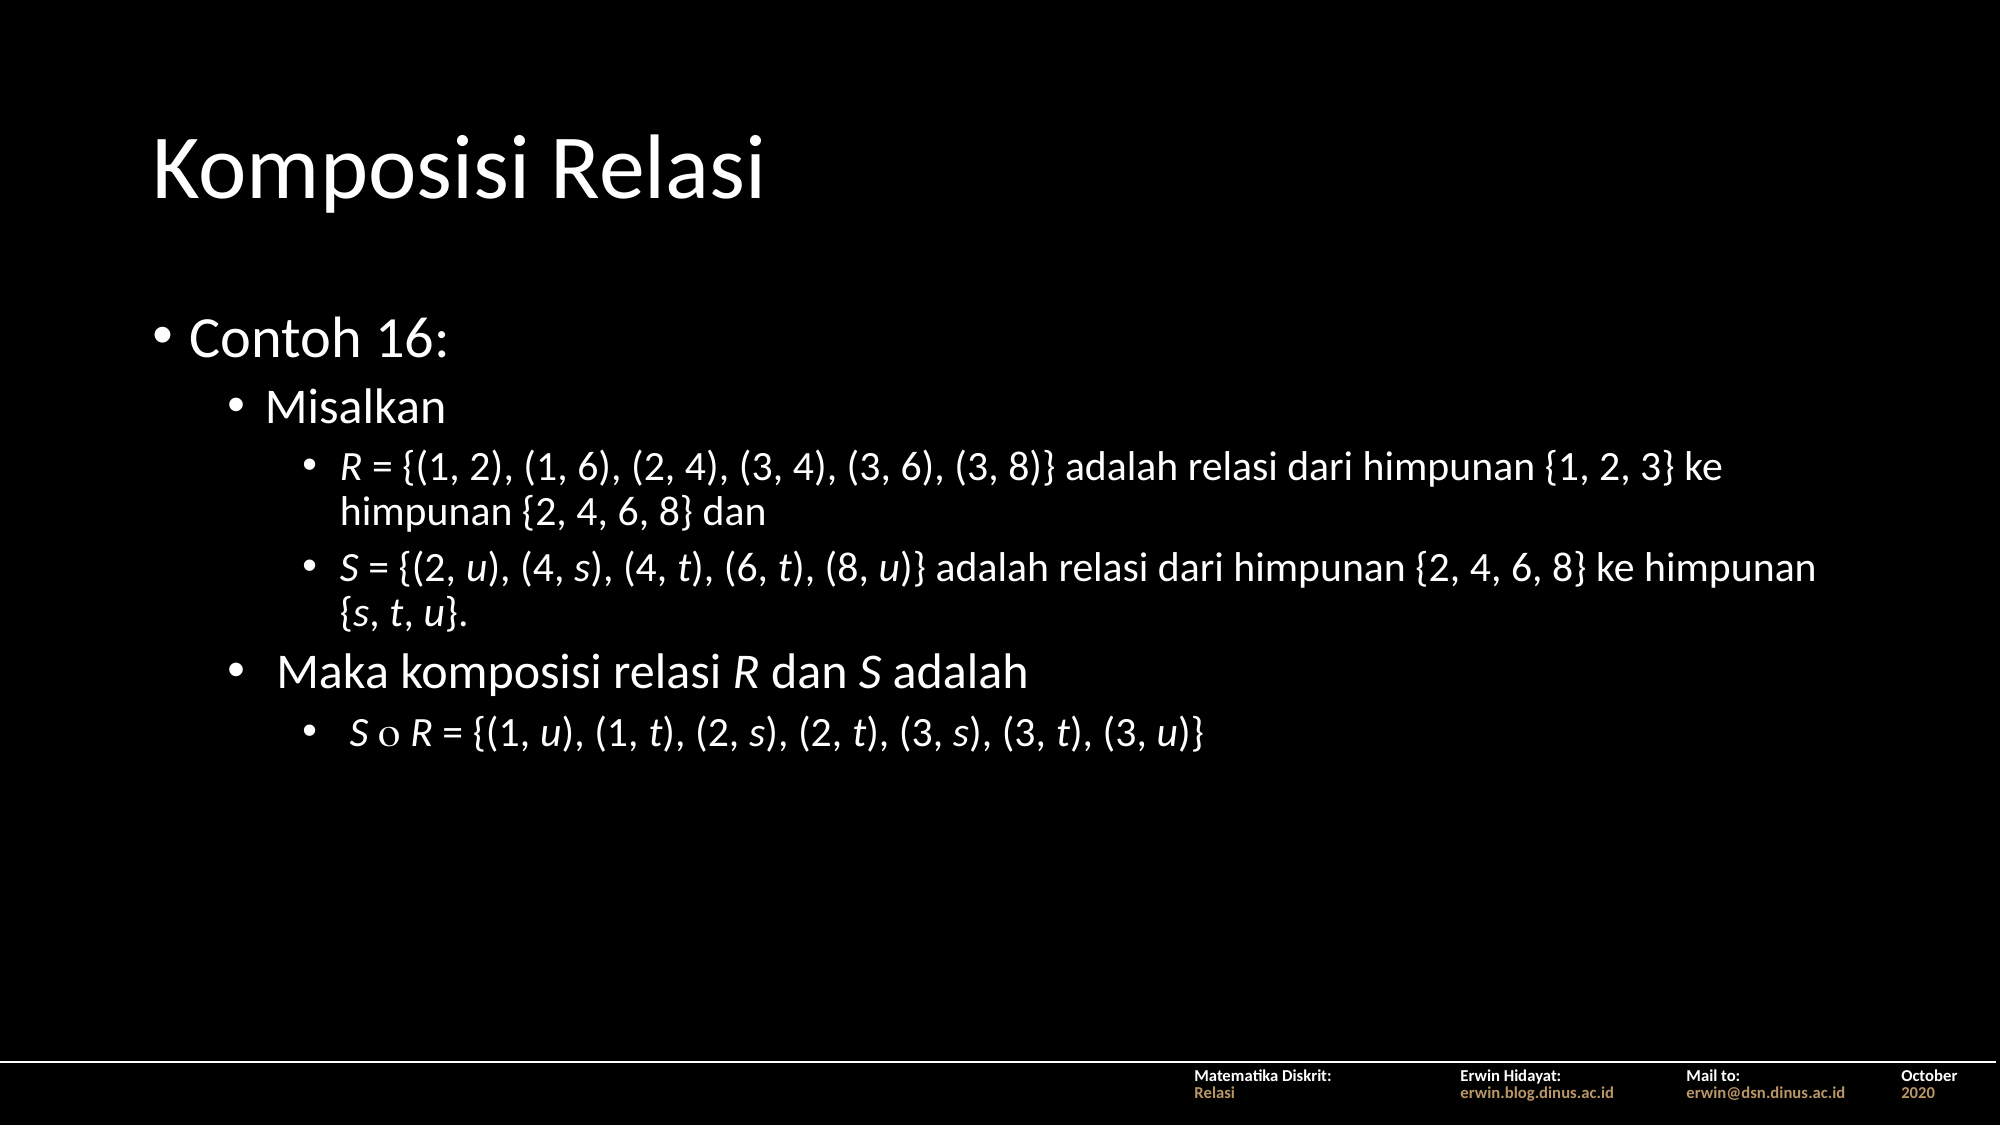

# Komposisi Relasi
Contoh 16:
Misalkan
R = {(1, 2), (1, 6), (2, 4), (3, 4), (3, 6), (3, 8)} adalah relasi dari himpunan {1, 2, 3} ke himpunan {2, 4, 6, 8} dan
S = {(2, u), (4, s), (4, t), (6, t), (8, u)} adalah relasi dari himpunan {2, 4, 6, 8} ke himpunan {s, t, u}.
 Maka komposisi relasi R dan S adalah
 S ο R = {(1, u), (1, t), (2, s), (2, t), (3, s), (3, t), (3, u)}